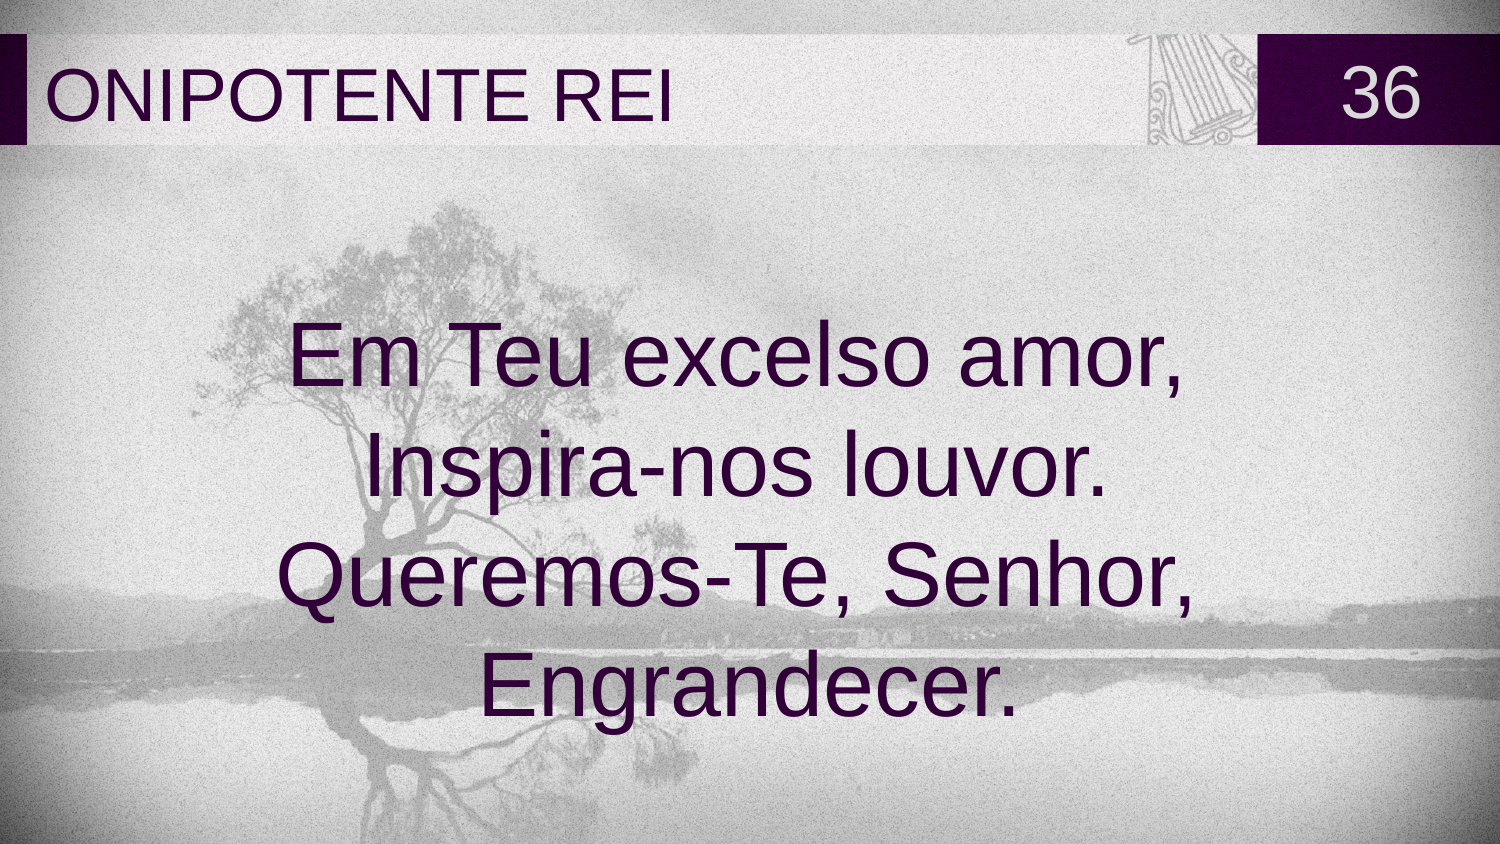

# ONIPOTENTE REI
36
Em Teu excelso amor,
Inspira-nos louvor.
Queremos-Te, Senhor,
Engrandecer.